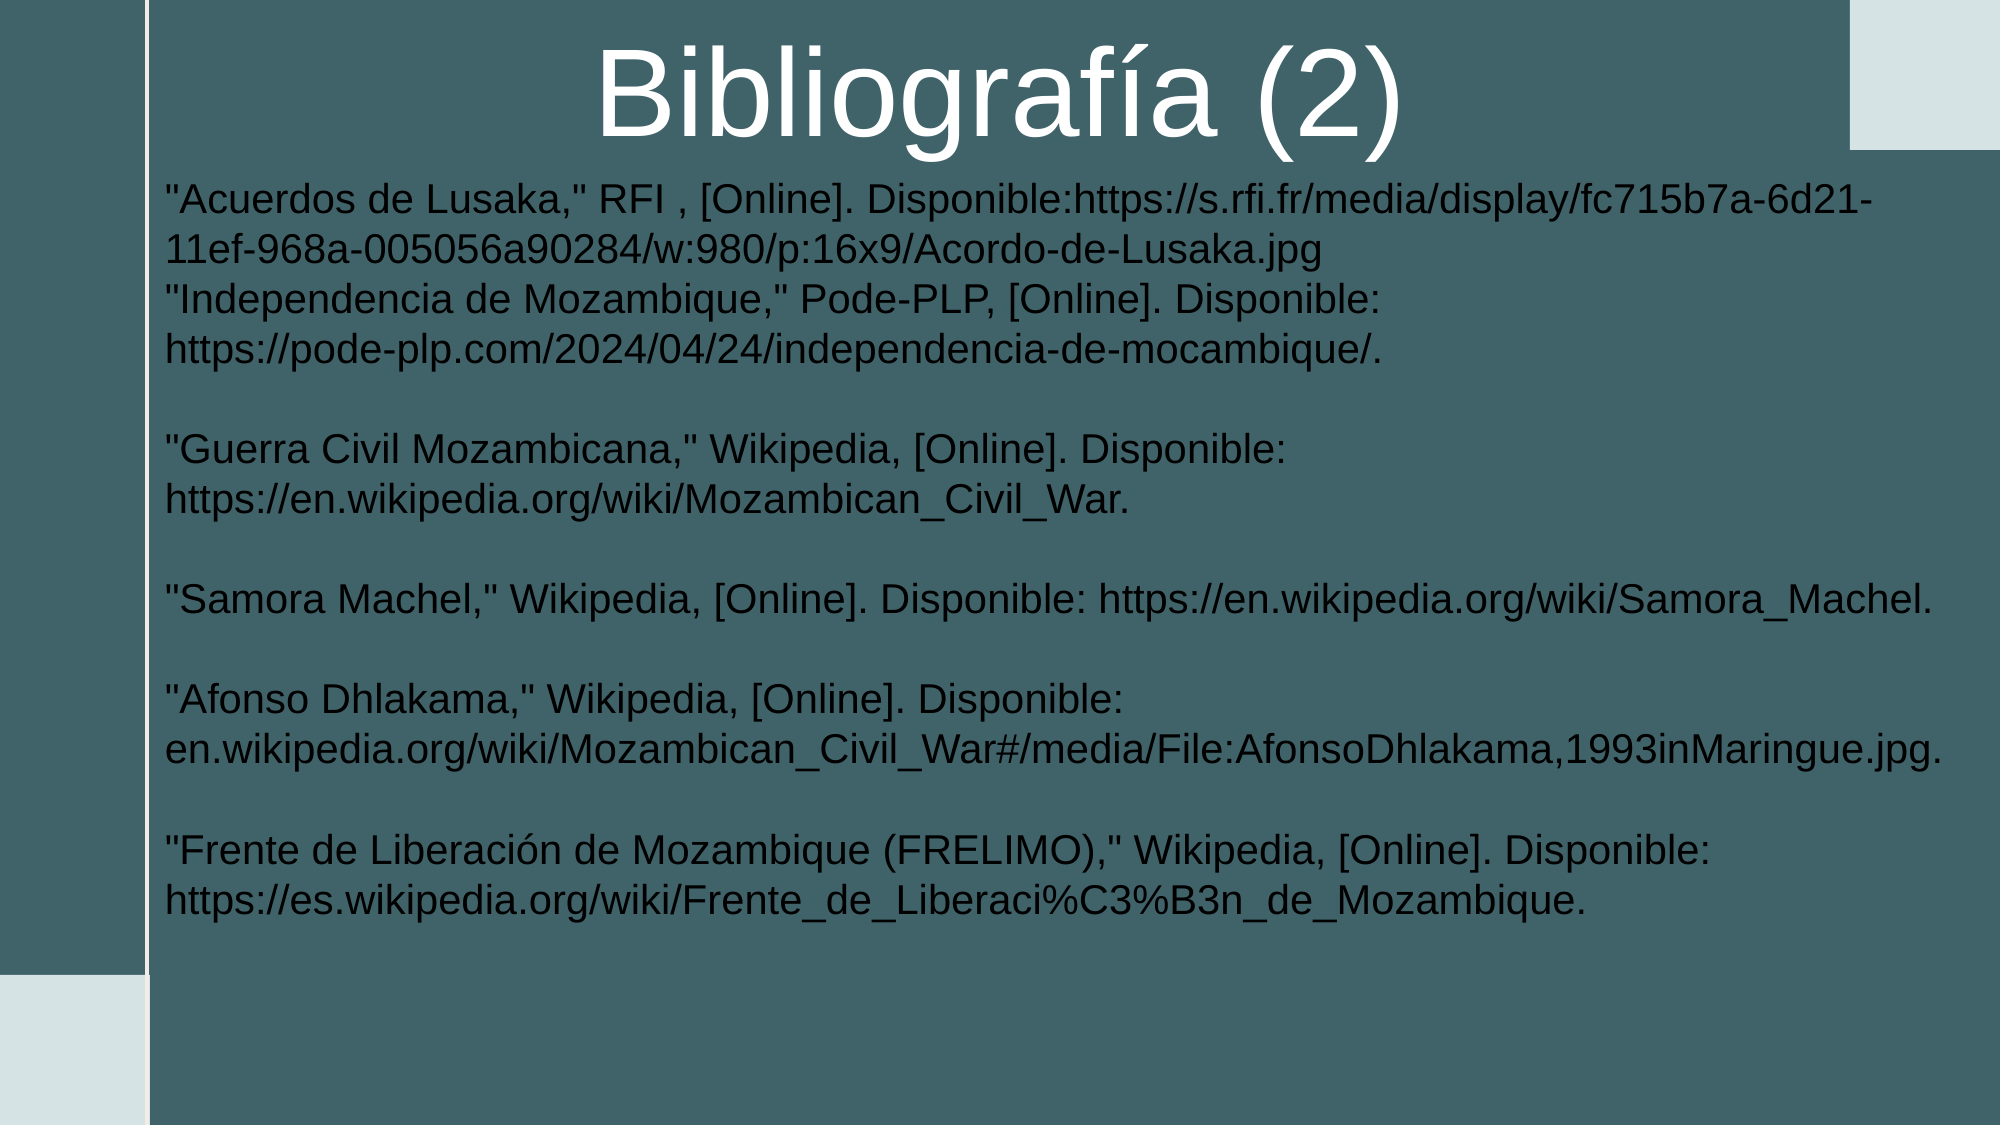

# Bibliografía (2)
"Acuerdos de Lusaka," RFI , [Online]. Disponible:https://s.rfi.fr/media/display/fc715b7a-6d21-11ef-968a-005056a90284/w:980/p:16x9/Acordo-de-Lusaka.jpg
"Independencia de Mozambique," Pode-PLP, [Online]. Disponible: https://pode-plp.com/2024/04/24/independencia-de-mocambique/.

"Guerra Civil Mozambicana," Wikipedia, [Online]. Disponible: https://en.wikipedia.org/wiki/Mozambican_Civil_War.

"Samora Machel," Wikipedia, [Online]. Disponible: https://en.wikipedia.org/wiki/Samora_Machel.

"Afonso Dhlakama," Wikipedia, [Online]. Disponible: en.wikipedia.org/wiki/Mozambican_Civil_War#/media/File:AfonsoDhlakama,1993inMaringue.jpg.

"Frente de Liberación de Mozambique (FRELIMO)," Wikipedia, [Online]. Disponible: https://es.wikipedia.org/wiki/Frente_de_Liberaci%C3%B3n_de_Mozambique.